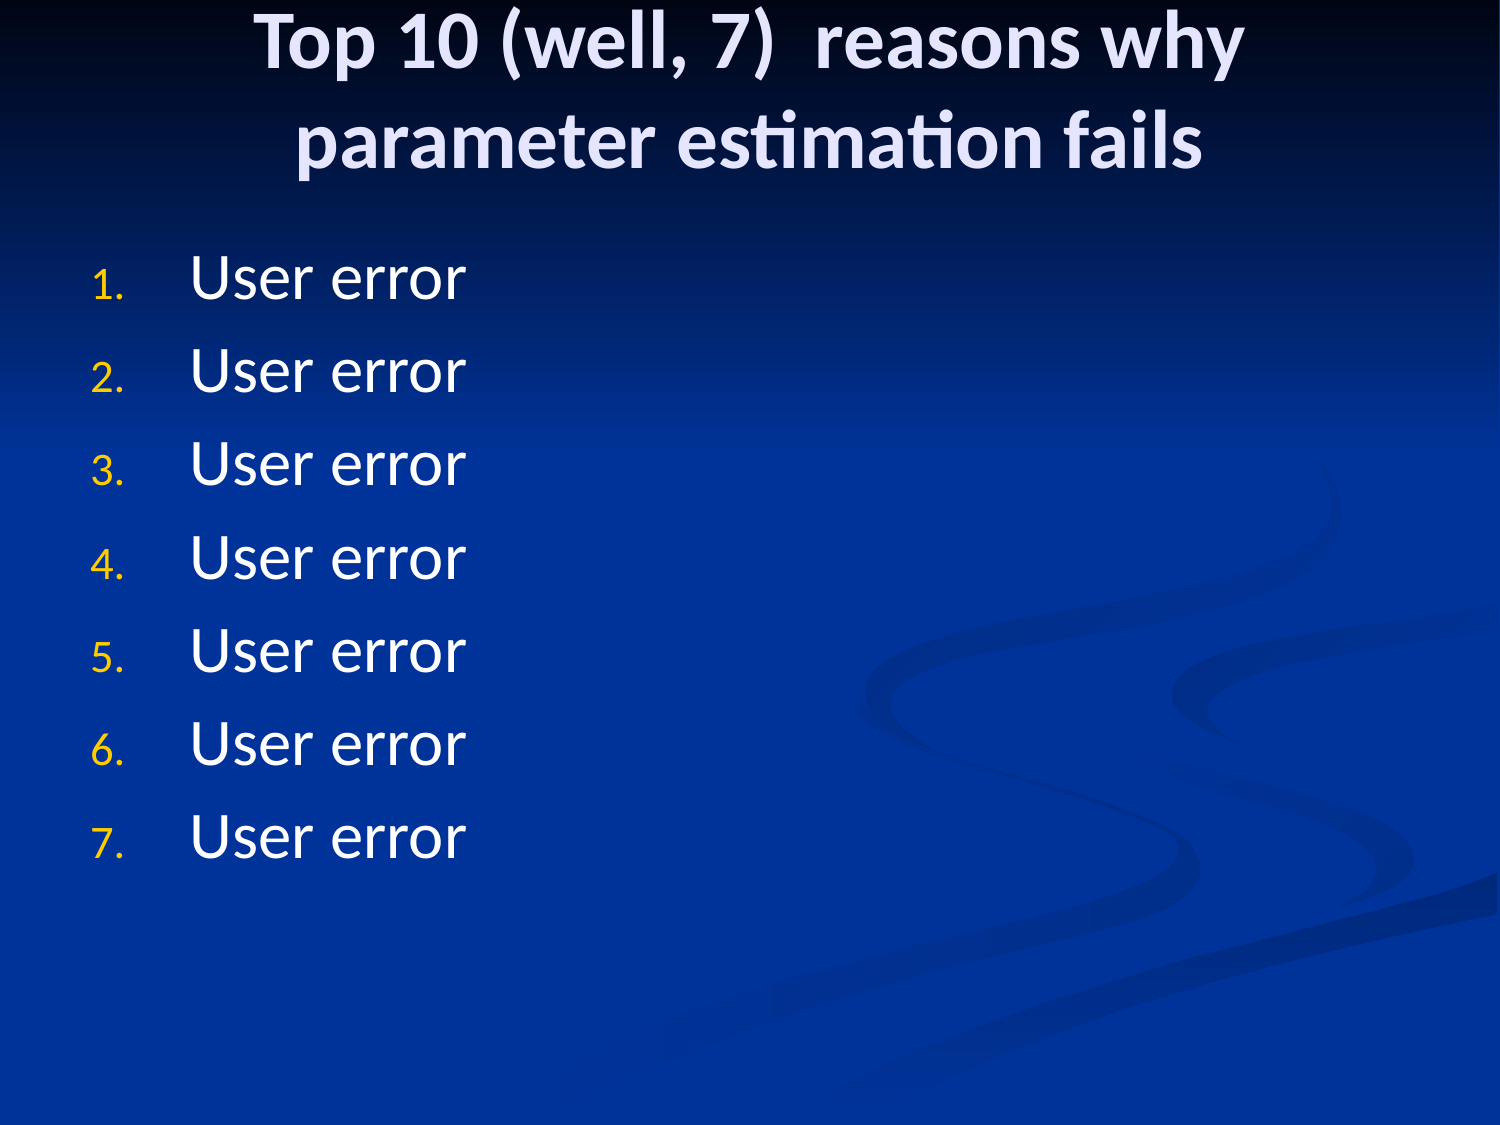

# Top 10 (well, 7)  reasons why parameter estimation fails
User error
User error
User error
User error
User error
User error
User error